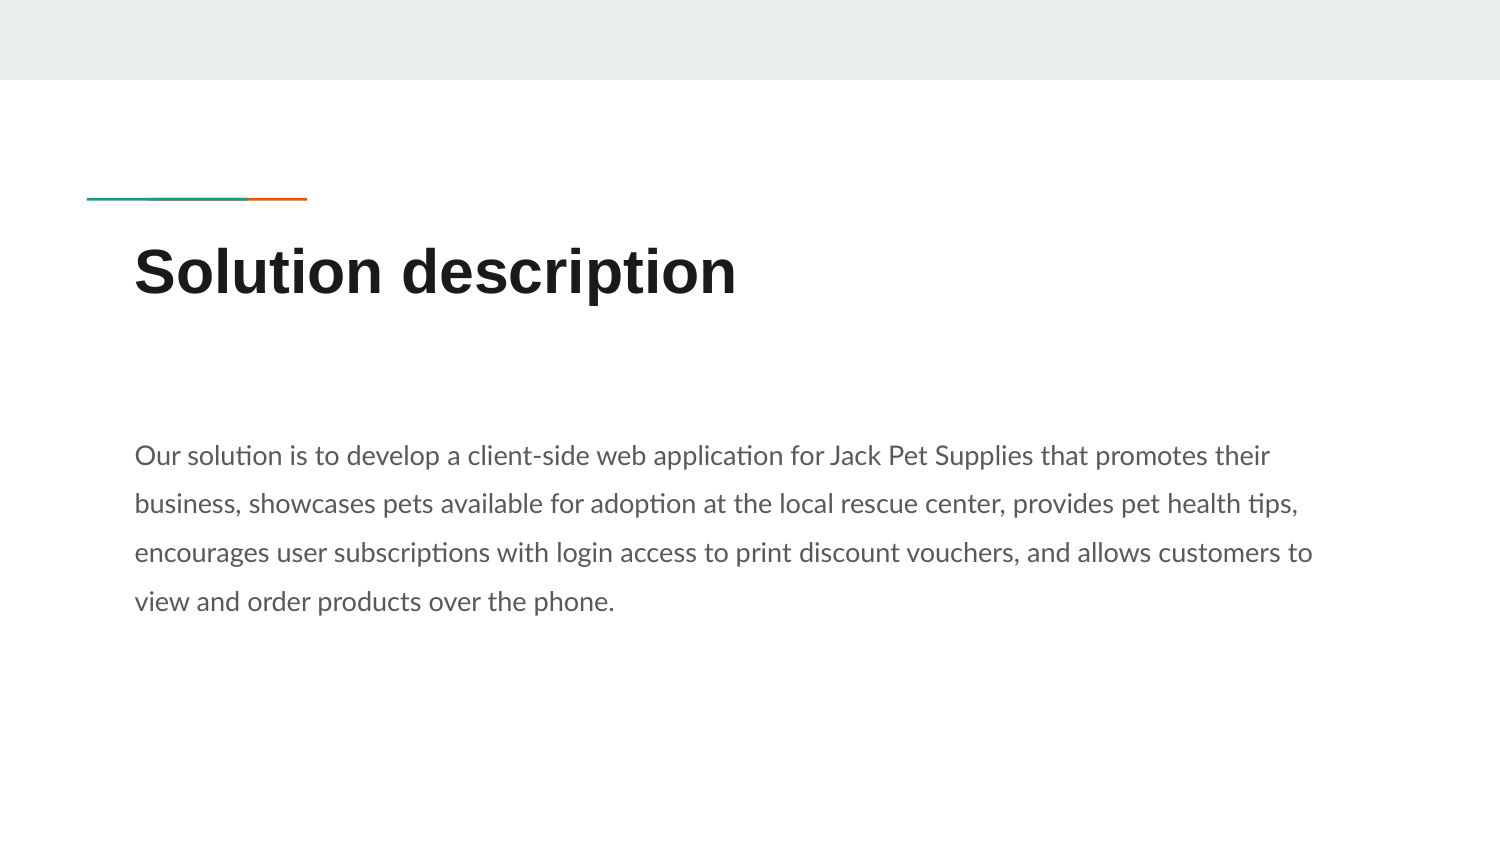

# Solution description

Our solution is to develop a client-side web application for Jack Pet Supplies that promotes their business, showcases pets available for adoption at the local rescue center, provides pet health tips, encourages user subscriptions with login access to print discount vouchers, and allows customers to view and order products over the phone.